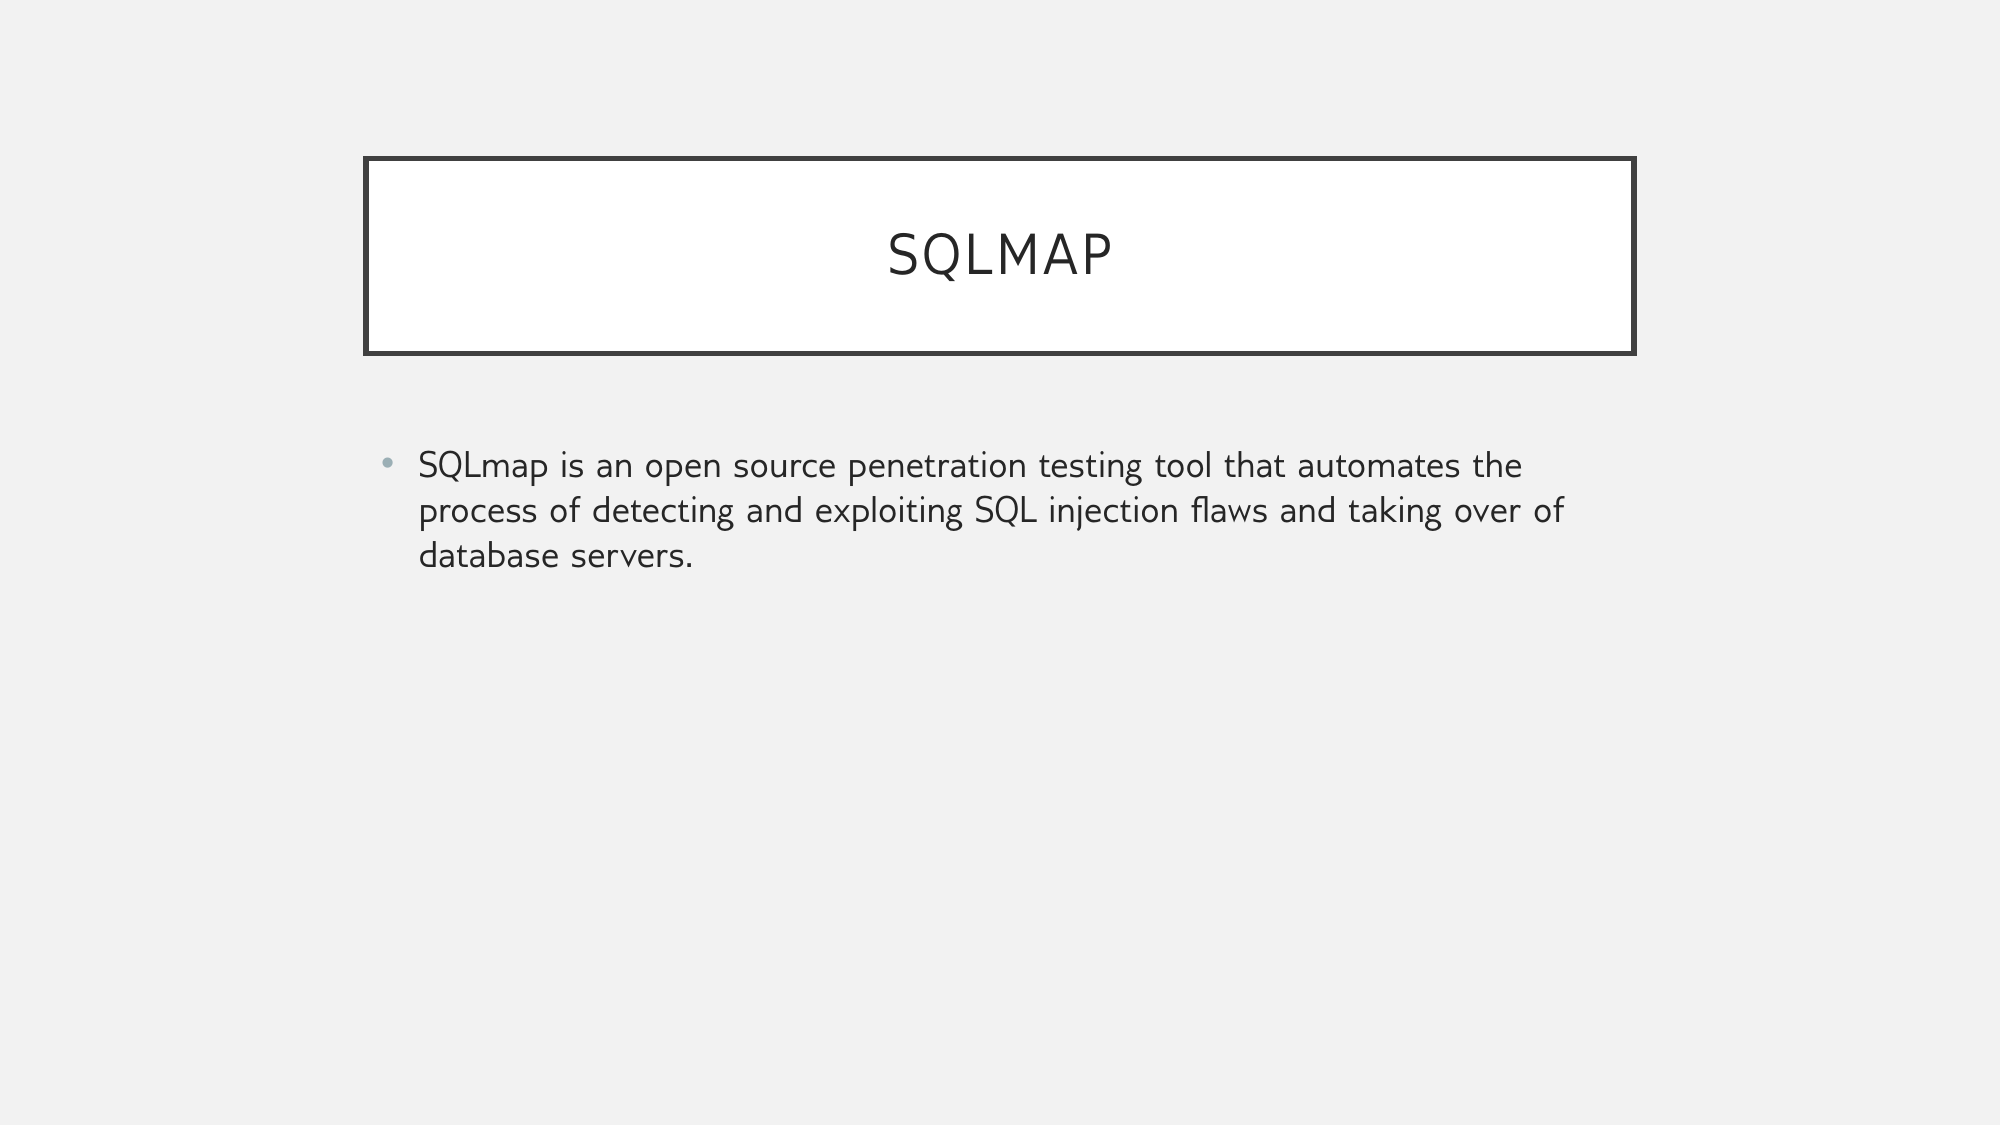

# sqlmap
SQLmap is an open source penetration testing tool that automates the process of detecting and exploiting SQL injection flaws and taking over of database servers.